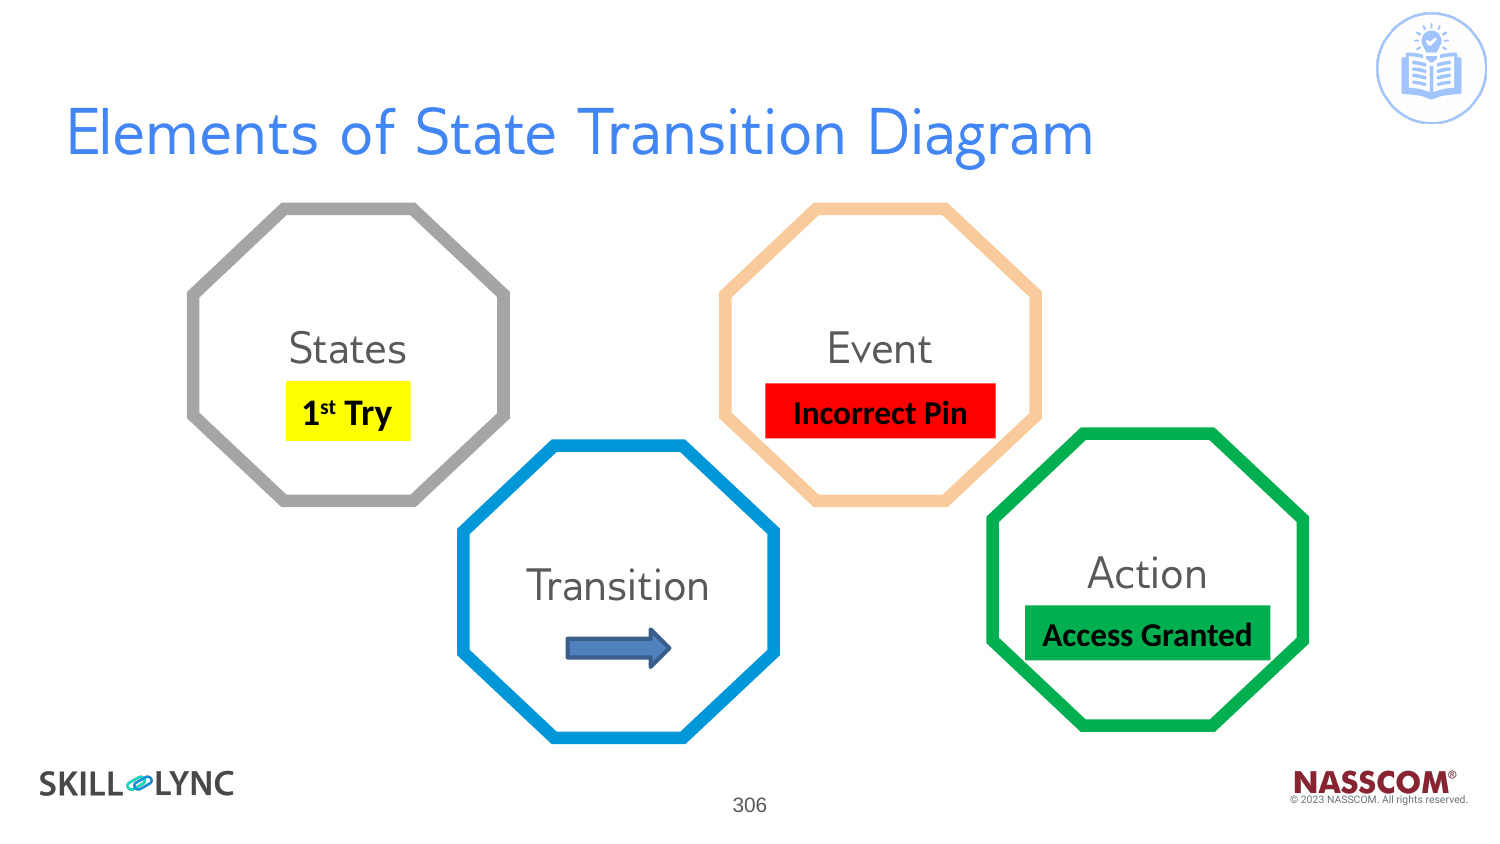

# Elements of State Transition Diagram

States
1st Try

Event
Incorrect Pin

Action
Access Granted

Transition

306